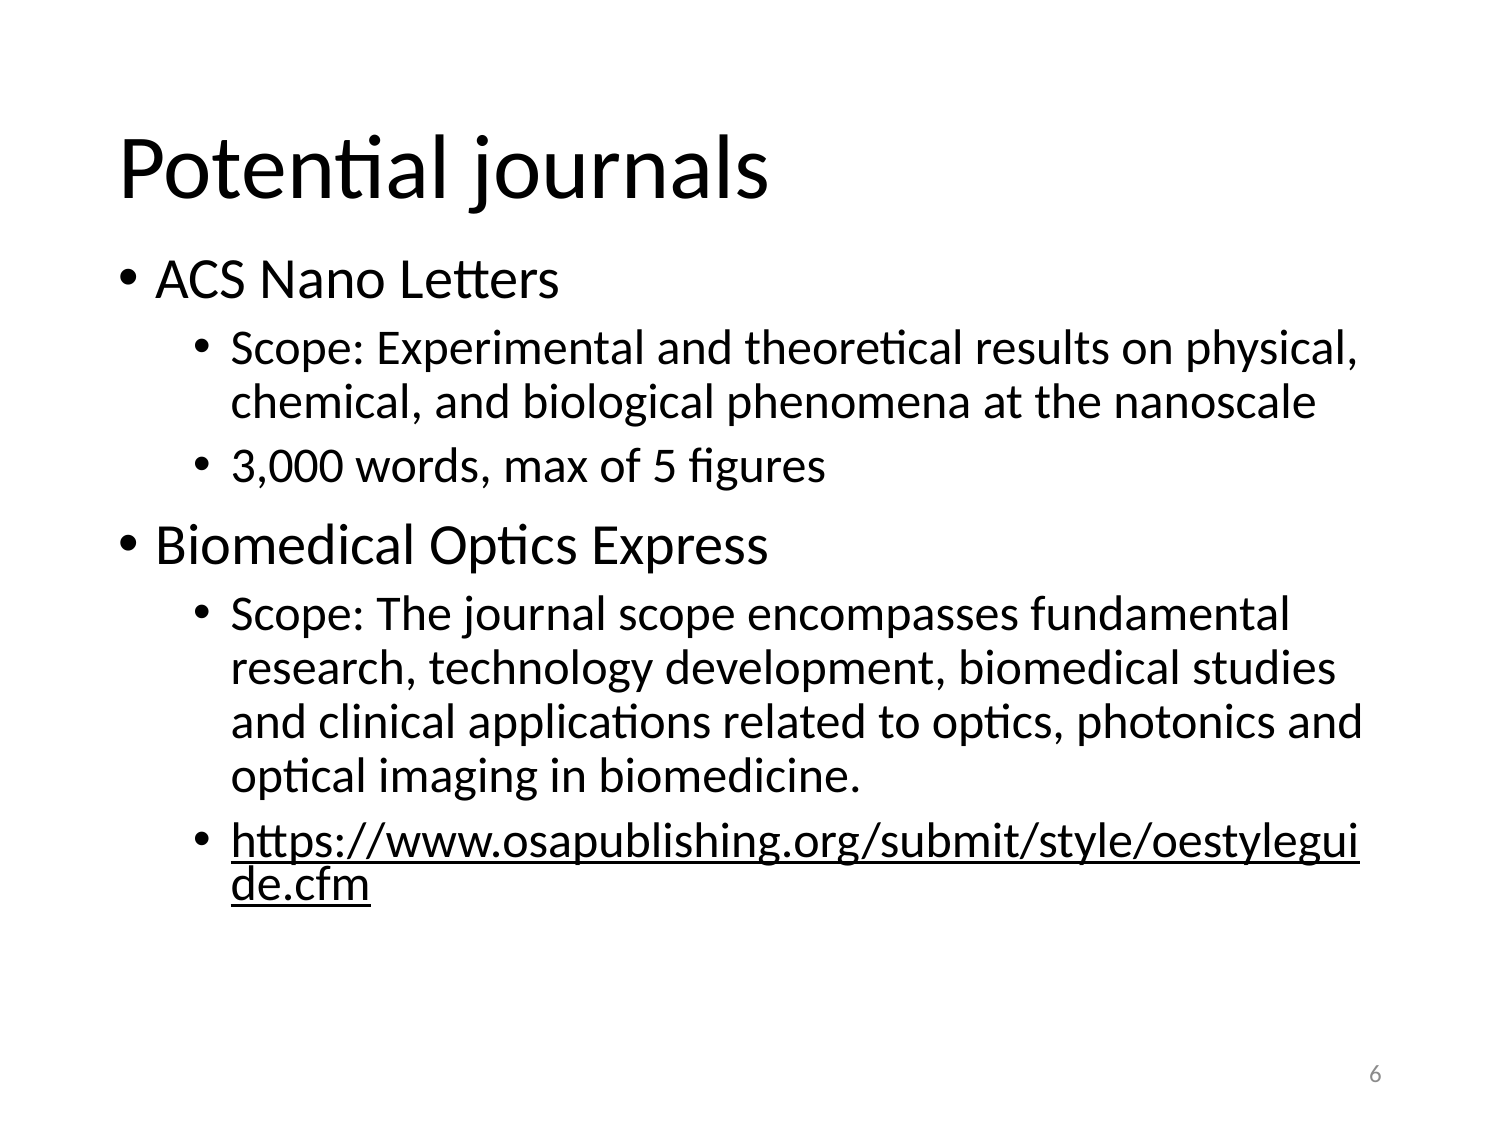

# Potential journals
ACS Nano Letters
Scope: Experimental and theoretical results on physical, chemical, and biological phenomena at the nanoscale
3,000 words, max of 5 figures
Biomedical Optics Express
Scope: The journal scope encompasses fundamental research, technology development, biomedical studies and clinical applications related to optics, photonics and optical imaging in biomedicine.
https://www.osapublishing.org/submit/style/oestyleguide.cfm

6